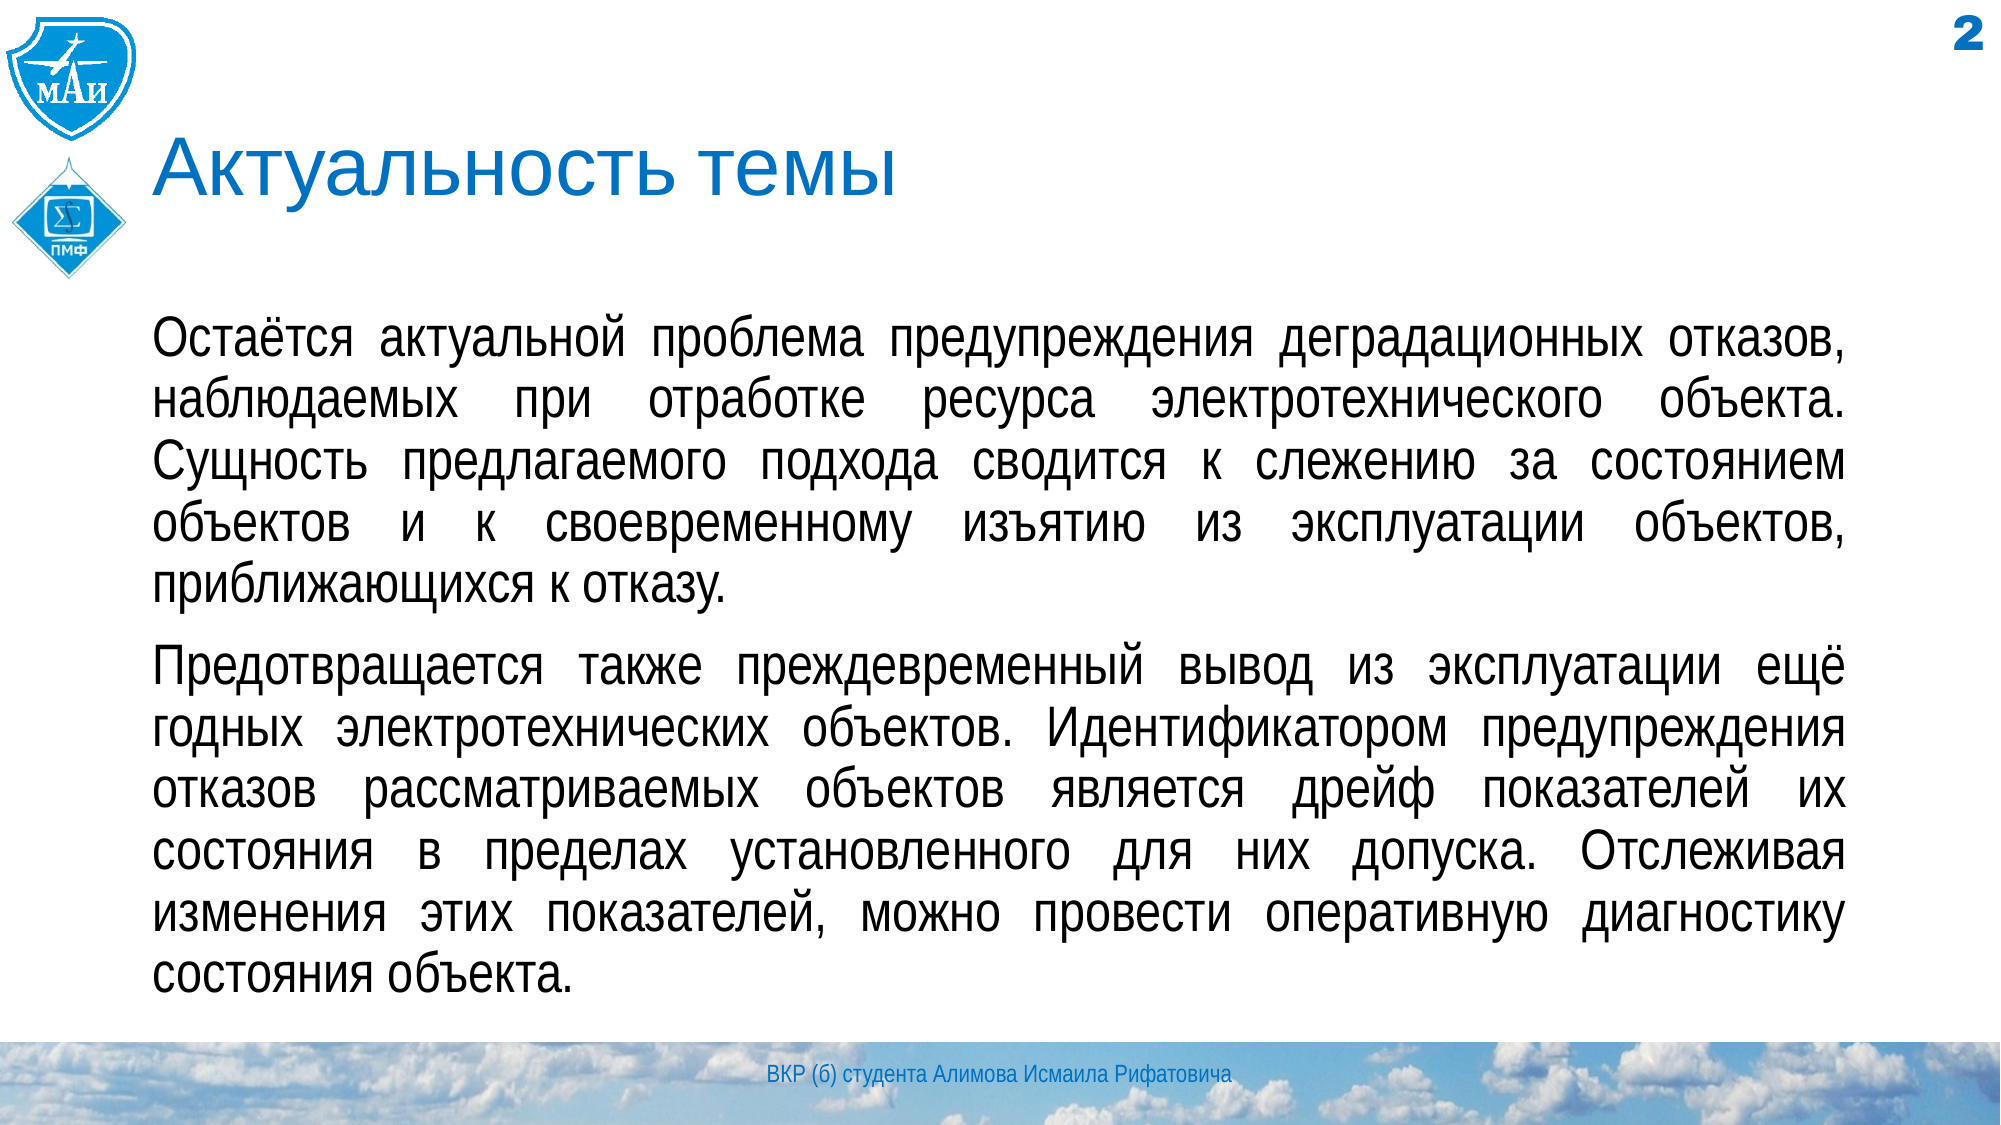

2
# Актуальность темы
Остаётся актуальной проблема предупреждения деградационных отказов, наблюдаемых при отработке ресурса электротехнического объекта. Сущность предлагаемого подхода сводится к слежению за состоянием объектов и к своевременному изъятию из эксплуатации объектов, приближающихся к отказу.
Предотвращается также преждевременный вывод из эксплуатации ещё годных электротехнических объектов. Идентификатором предупреждения отказов рассматриваемых объектов является дрейф показателей их состояния в пределах установленного для них допуска. Отслеживая изменения этих показателей, можно провести оперативную диагностику состояния объекта.
ВКР (б) студента Алимова Исмаила Рифатовича